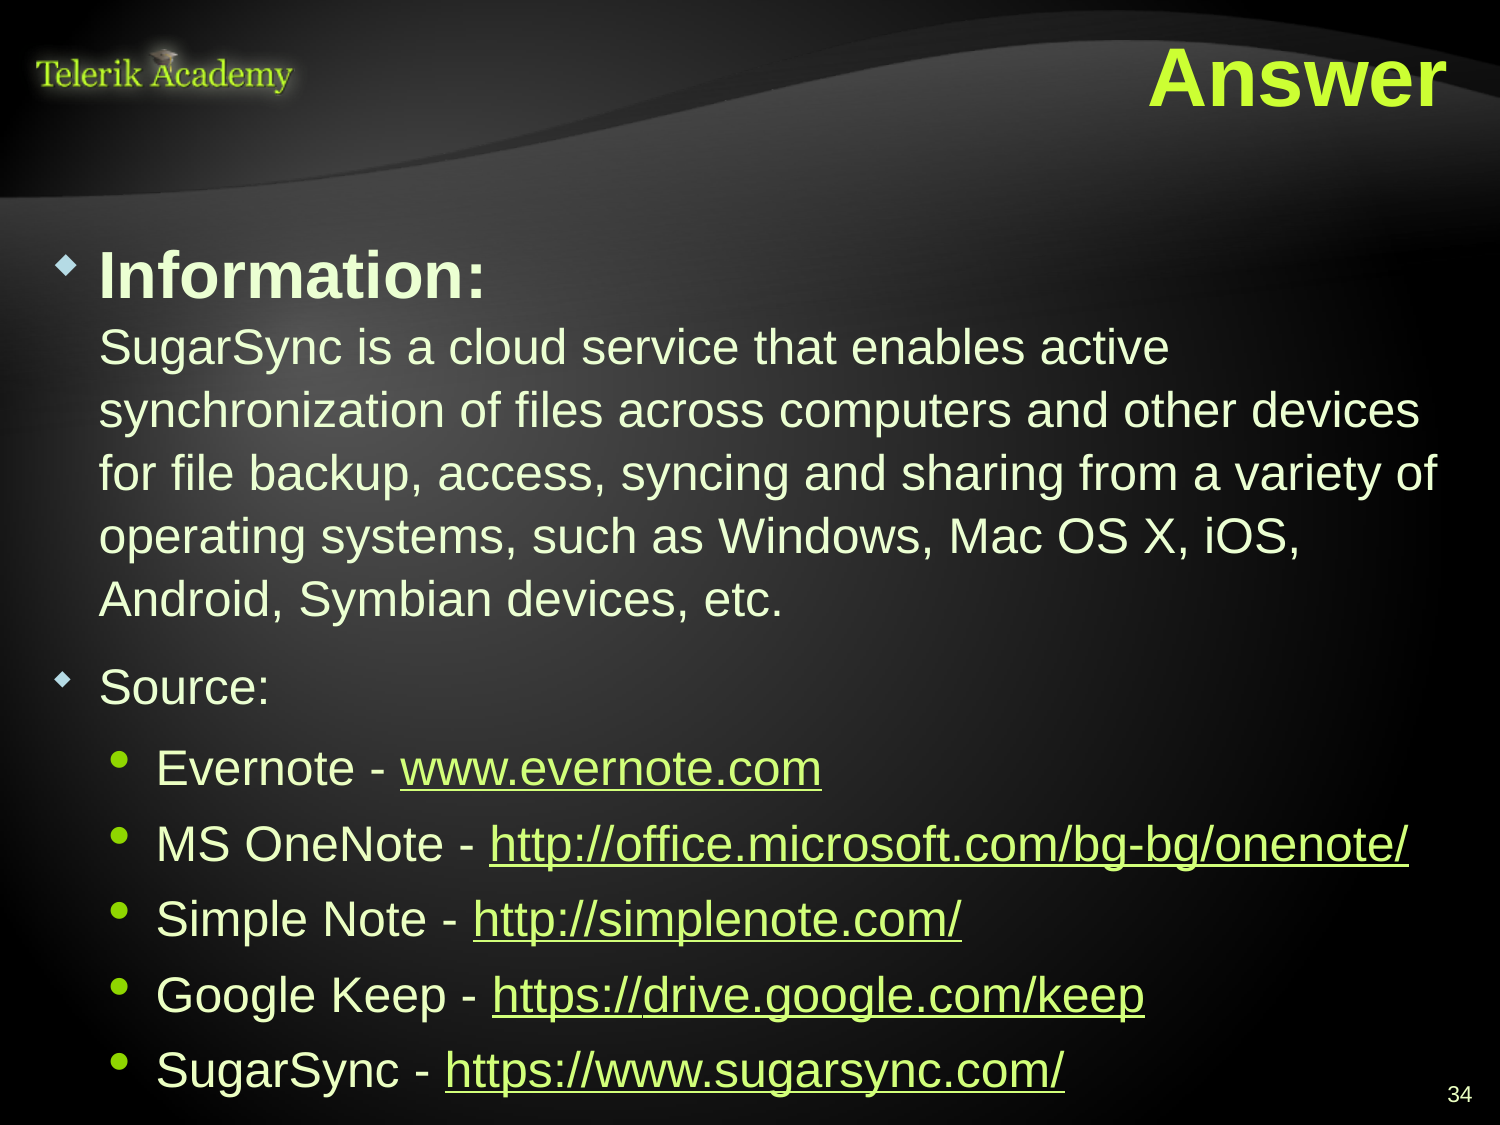

# Answer

Information:
SugarSync is a cloud service that enables active synchronization of files across computers and other devices for file backup, access, syncing and sharing from a variety of operating systems, such as Windows, Mac OS X, iOS, Android, Symbian devices, etc.
Source:
Evernote - www.evernote.com
MS OneNote - http://office.microsoft.com/bg-bg/onenote/
Simple Note - http://simplenote.com/
Google Keep - https://drive.google.com/keep
SugarSync - https://www.sugarsync.com/

34